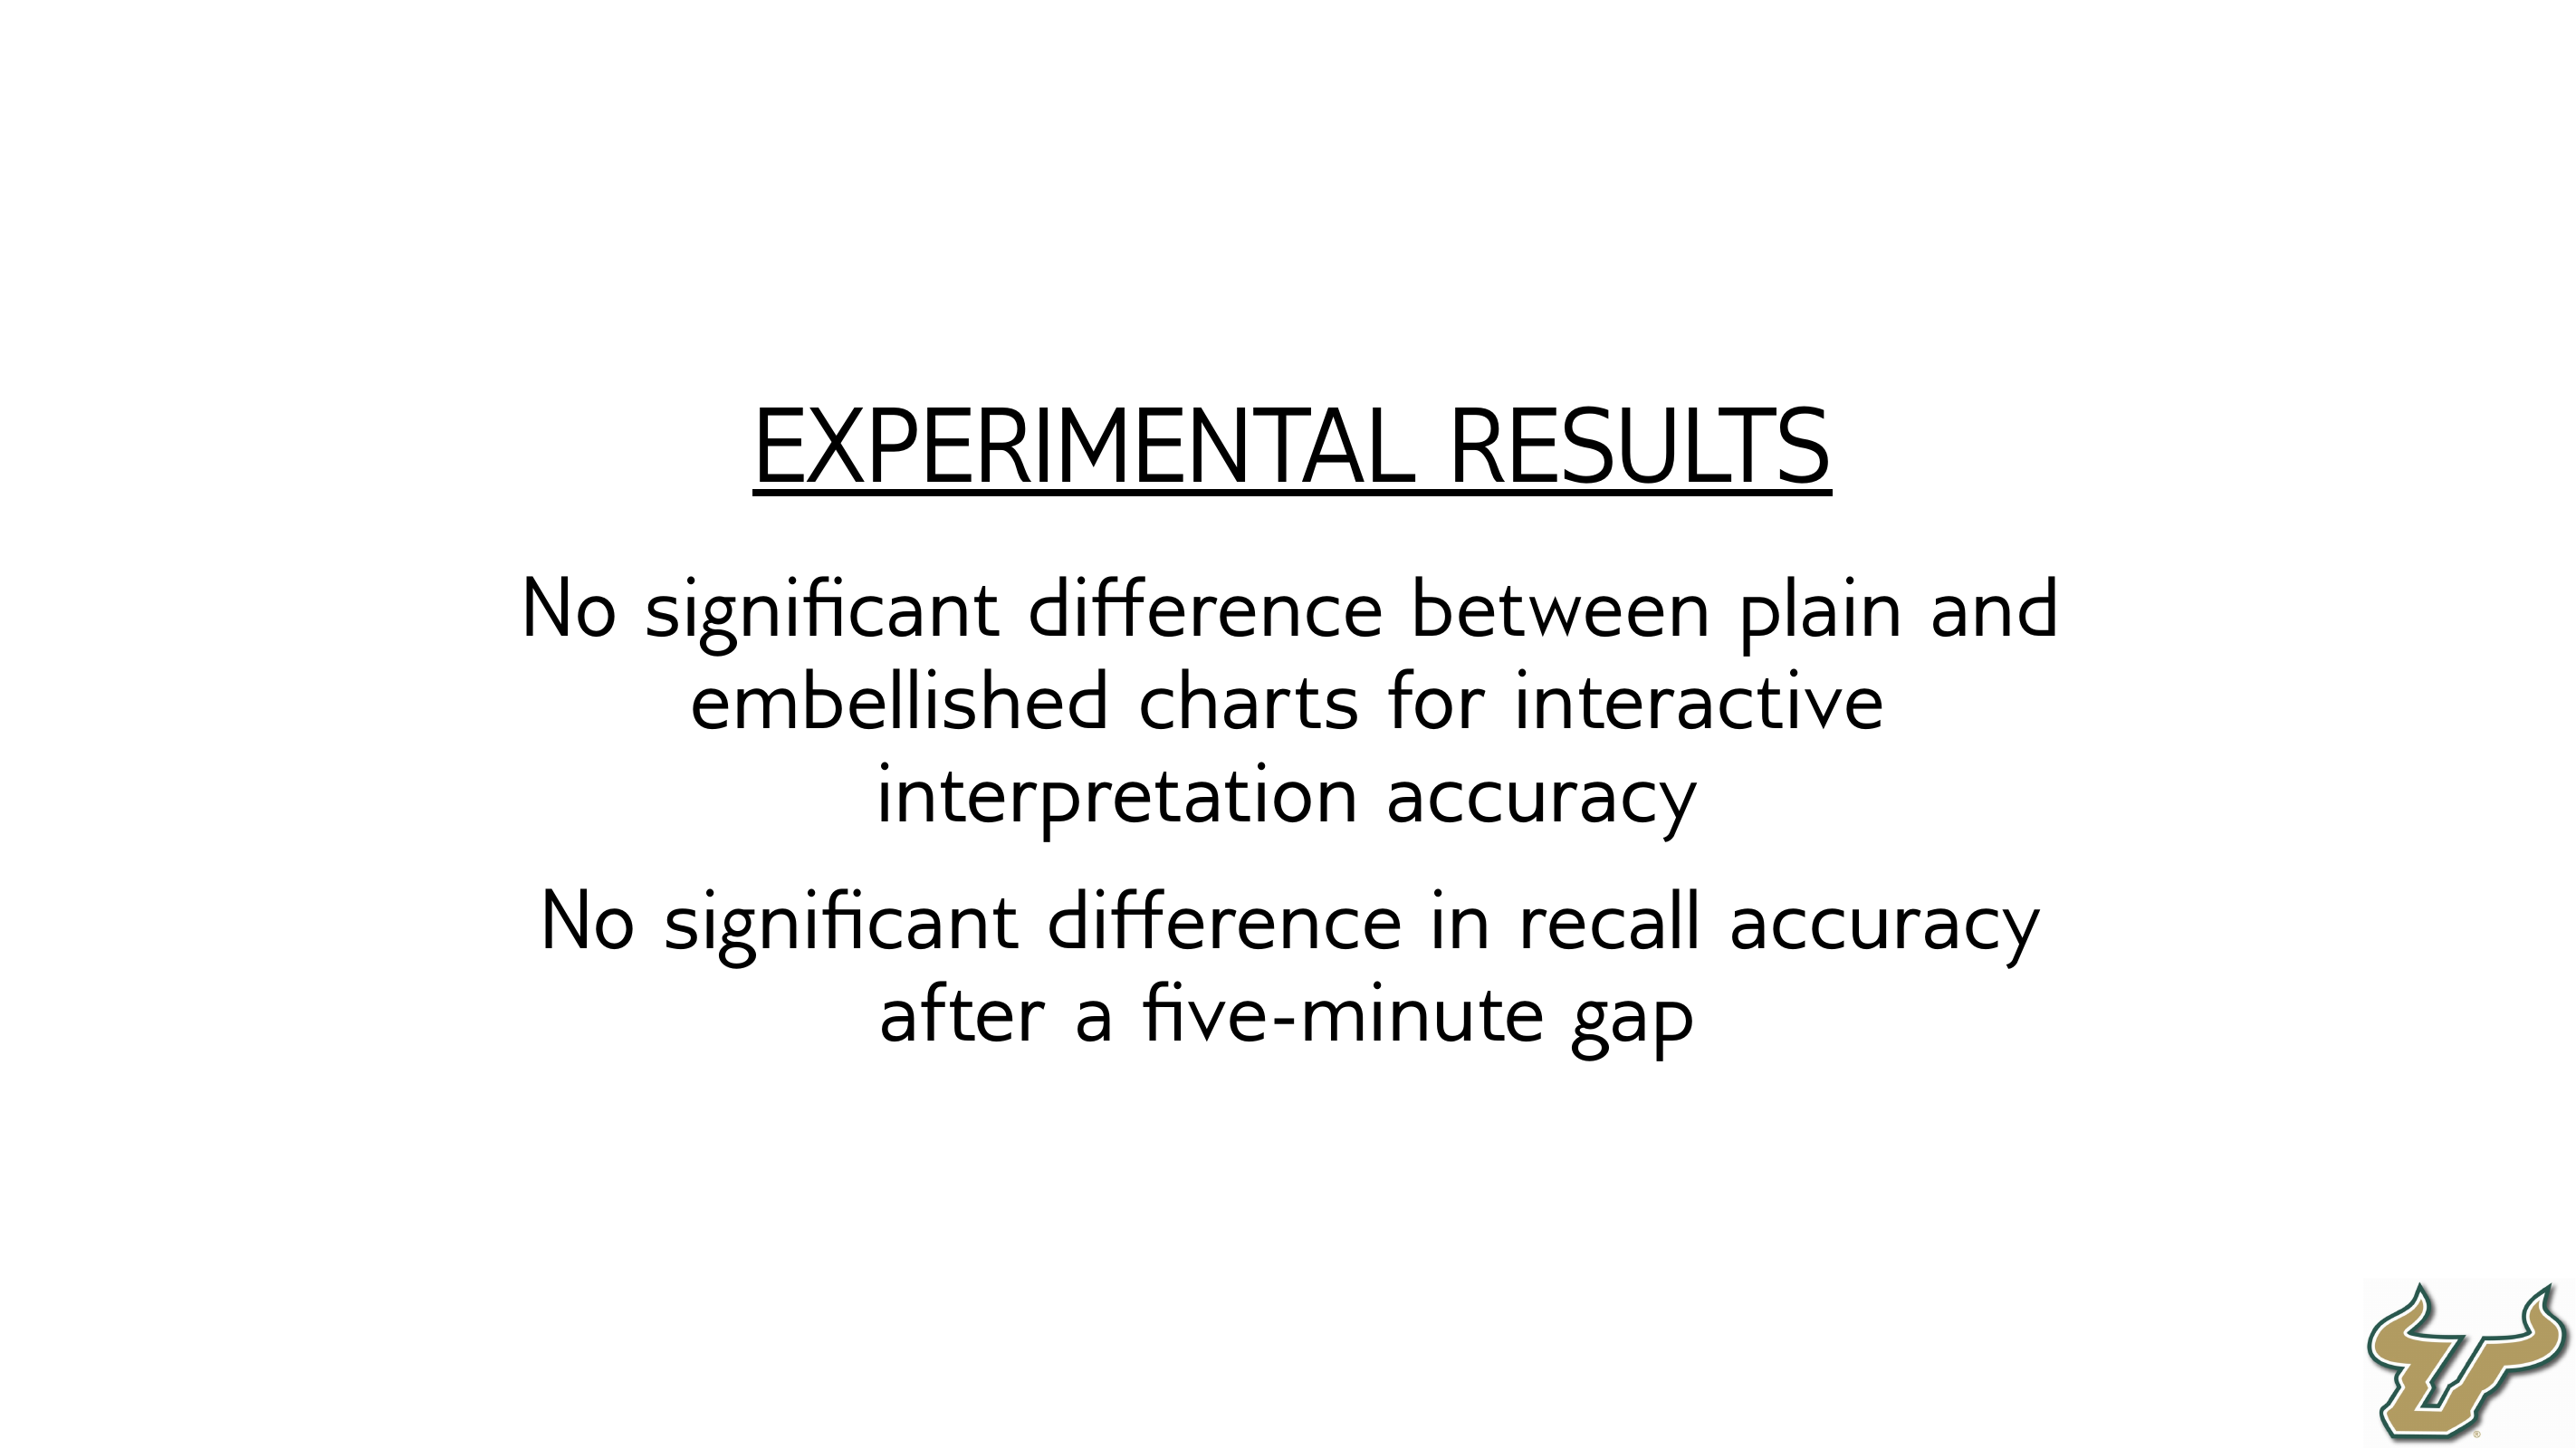

EXPERIMENTAL RESULTS
No significant difference between plain and embellished charts for interactive interpretation accuracy
No significant difference in recall accuracy after a five-minute gap

56